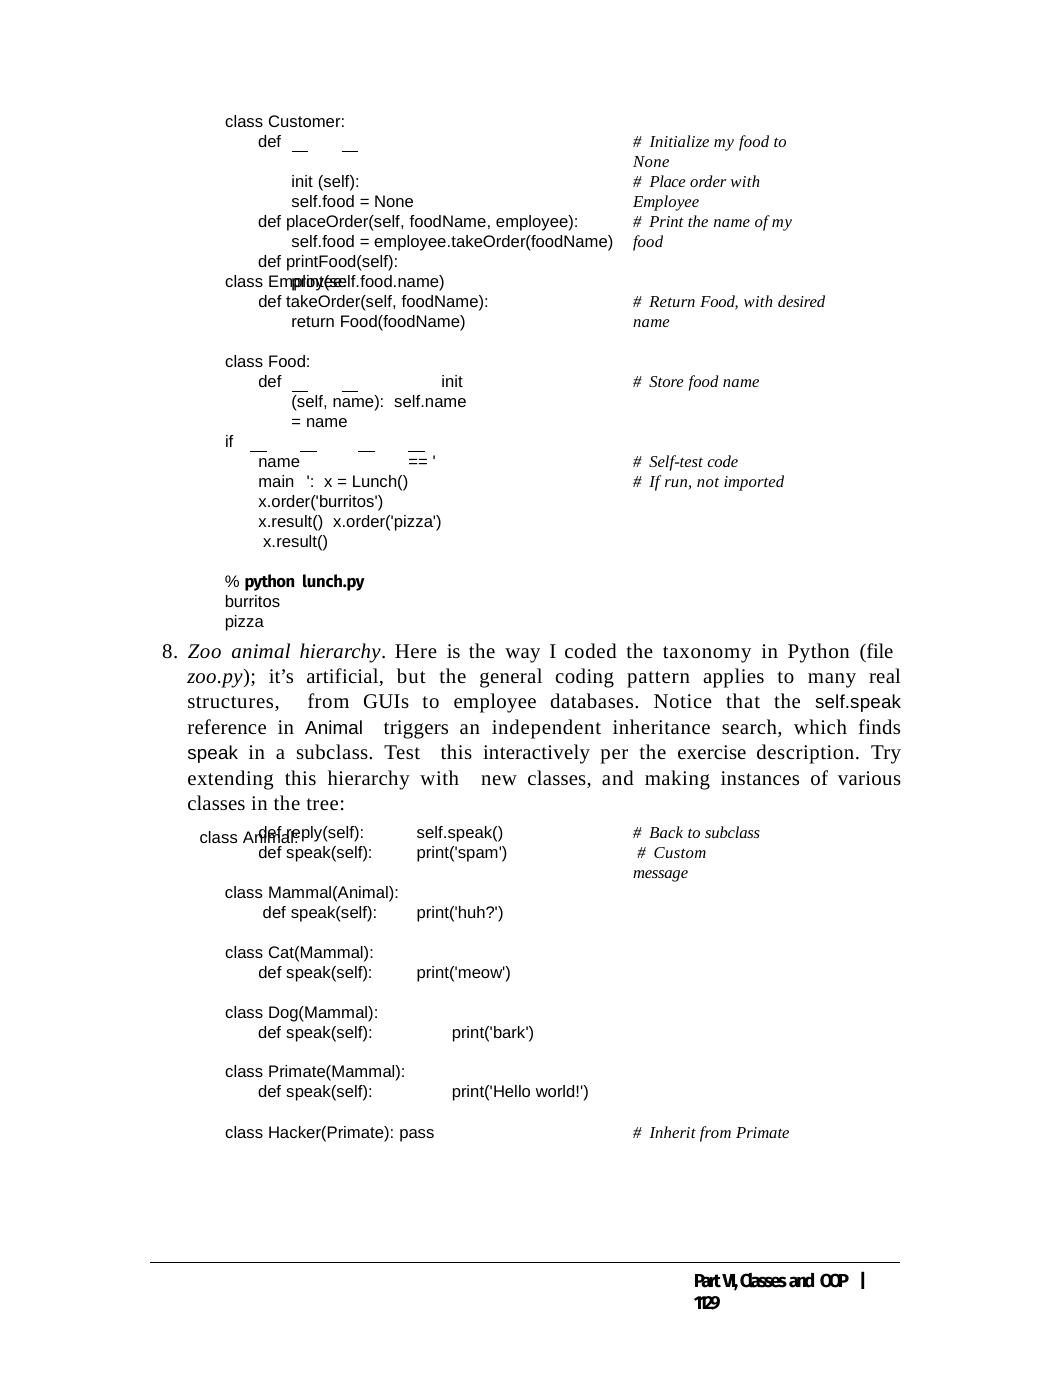

class Customer:
def		init (self):  self.food = None
def placeOrder(self, foodName, employee):  self.food = employee.takeOrder(foodName)
def printFood(self):  print(self.food.name)
# Initialize my food to None

# Place order with Employee
# Print the name of my food
class Employee:
def takeOrder(self, foodName):  return Food(foodName)
# Return Food, with desired name
class Food:
def		init (self, name):  self.name = name
# Store food name

if		name	== ' main ':  x = Lunch()  x.order('burritos')  x.result()  x.order('pizza')  x.result()
# Self-test code
# If run, not imported

% python lunch.py
burritos  pizza
8. Zoo animal hierarchy. Here is the way I coded the taxonomy in Python (file  zoo.py); it’s artificial, but the general coding pattern applies to many real structures,  from GUIs to employee databases. Notice that the self.speak reference in Animal  triggers an independent inheritance search, which finds speak in a subclass. Test  this interactively per the exercise description. Try extending this hierarchy with  new classes, and making instances of various classes in the tree:
class Animal:
def reply(self):  def speak(self):
self.speak()  print('spam')
# Back to subclass  # Custom message
class Mammal(Animal):  def speak(self):
print('huh?')
class Cat(Mammal):  def speak(self):
print('meow')
class Dog(Mammal):
def speak(self):	print('bark')

class Primate(Mammal):
def speak(self):	print('Hello world!')
class Hacker(Primate): pass
# Inherit from Primate

Part VI, Classes and OOP  |  1129